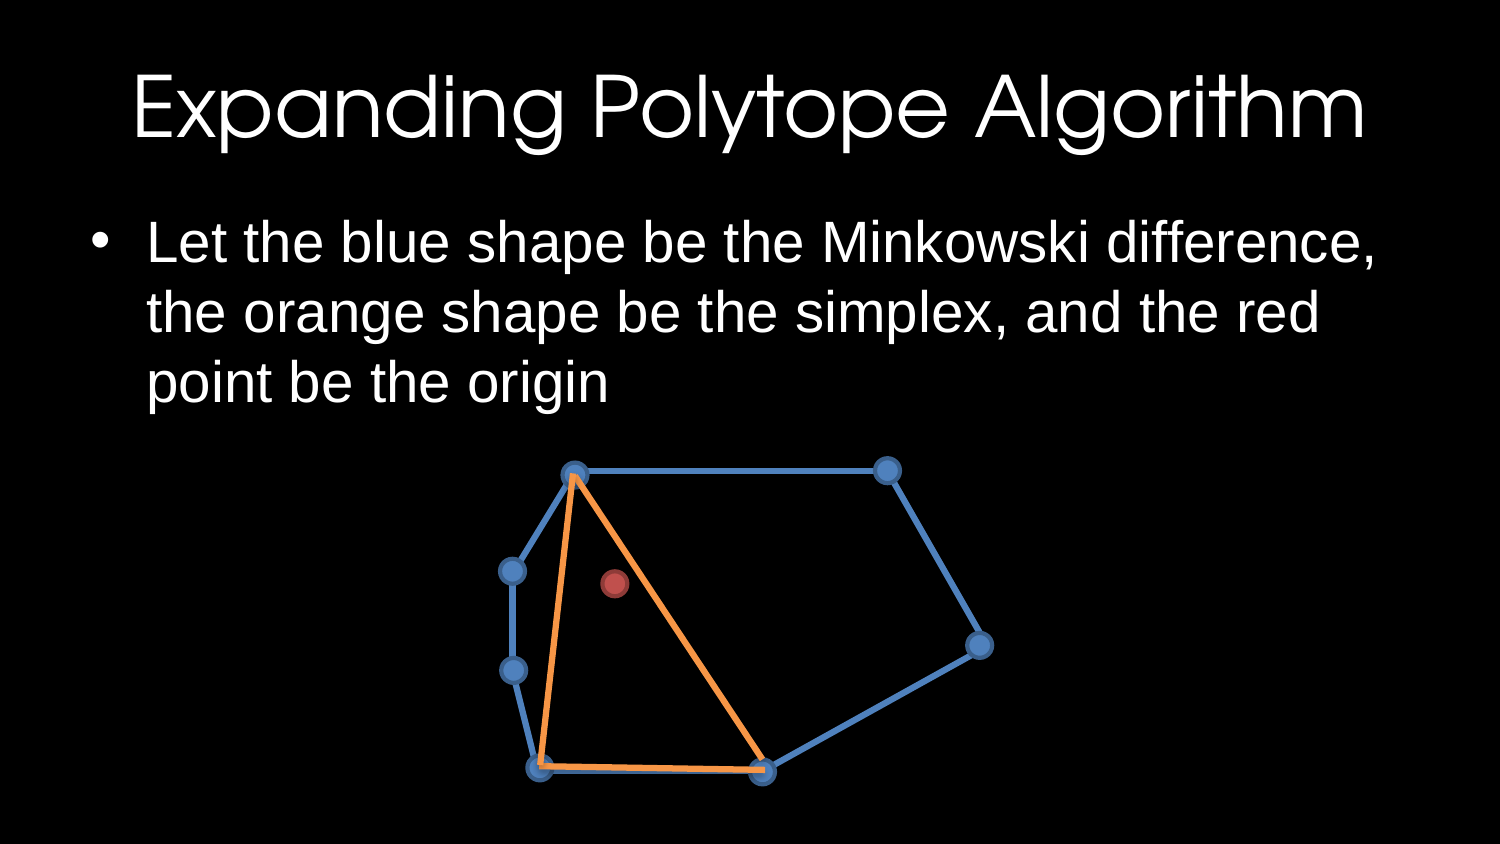

# Expanding Polytope Algorithm
Let the blue shape be the Minkowski difference, the orange shape be the simplex, and the red point be the origin